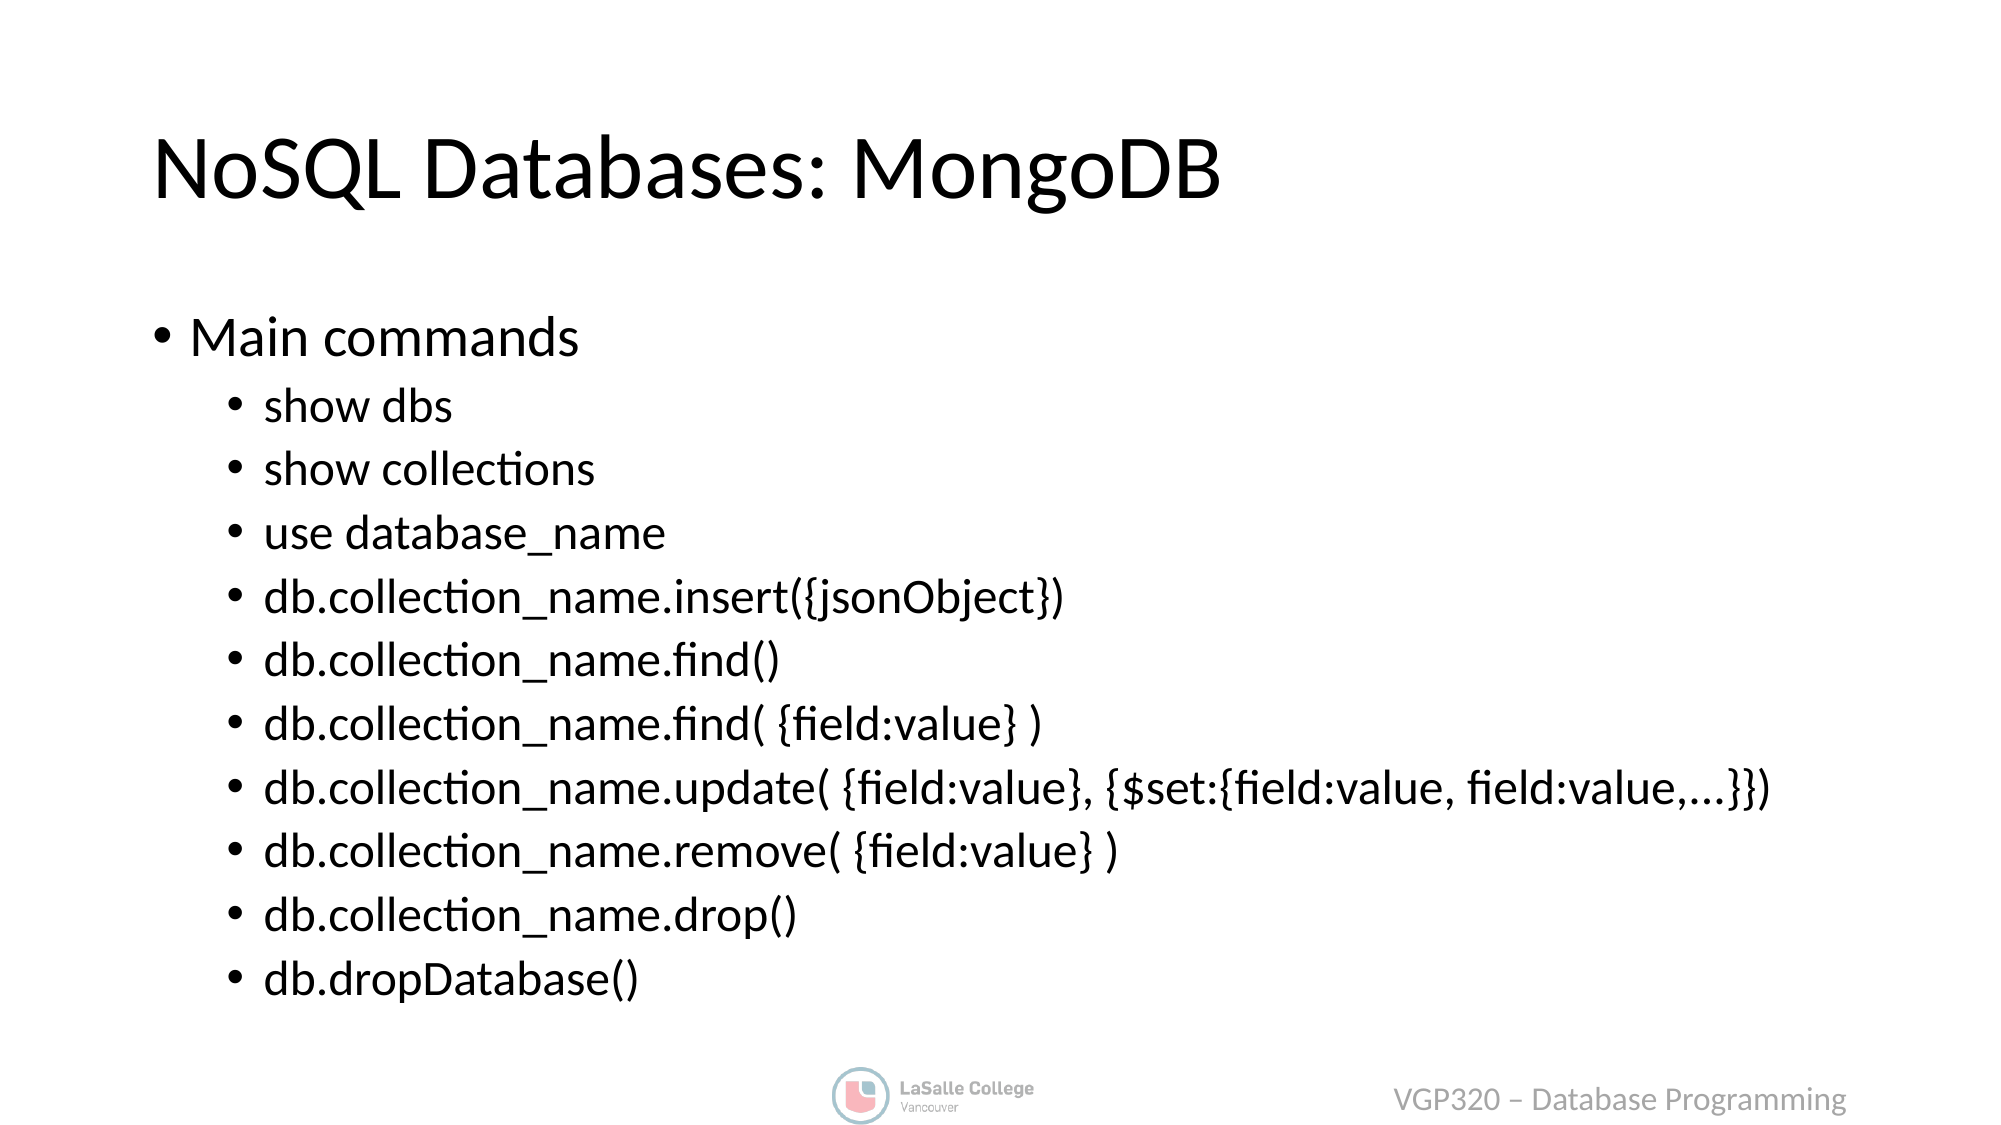

# NoSQL Databases: MongoDB
Main commands
show dbs
show collections
use database_name
db.collection_name.insert({jsonObject})
db.collection_name.find()
db.collection_name.find( {field:value} )
db.collection_name.update( {field:value}, {$set:{field:value, field:value,...}})
db.collection_name.remove( {field:value} )
db.collection_name.drop()
db.dropDatabase()